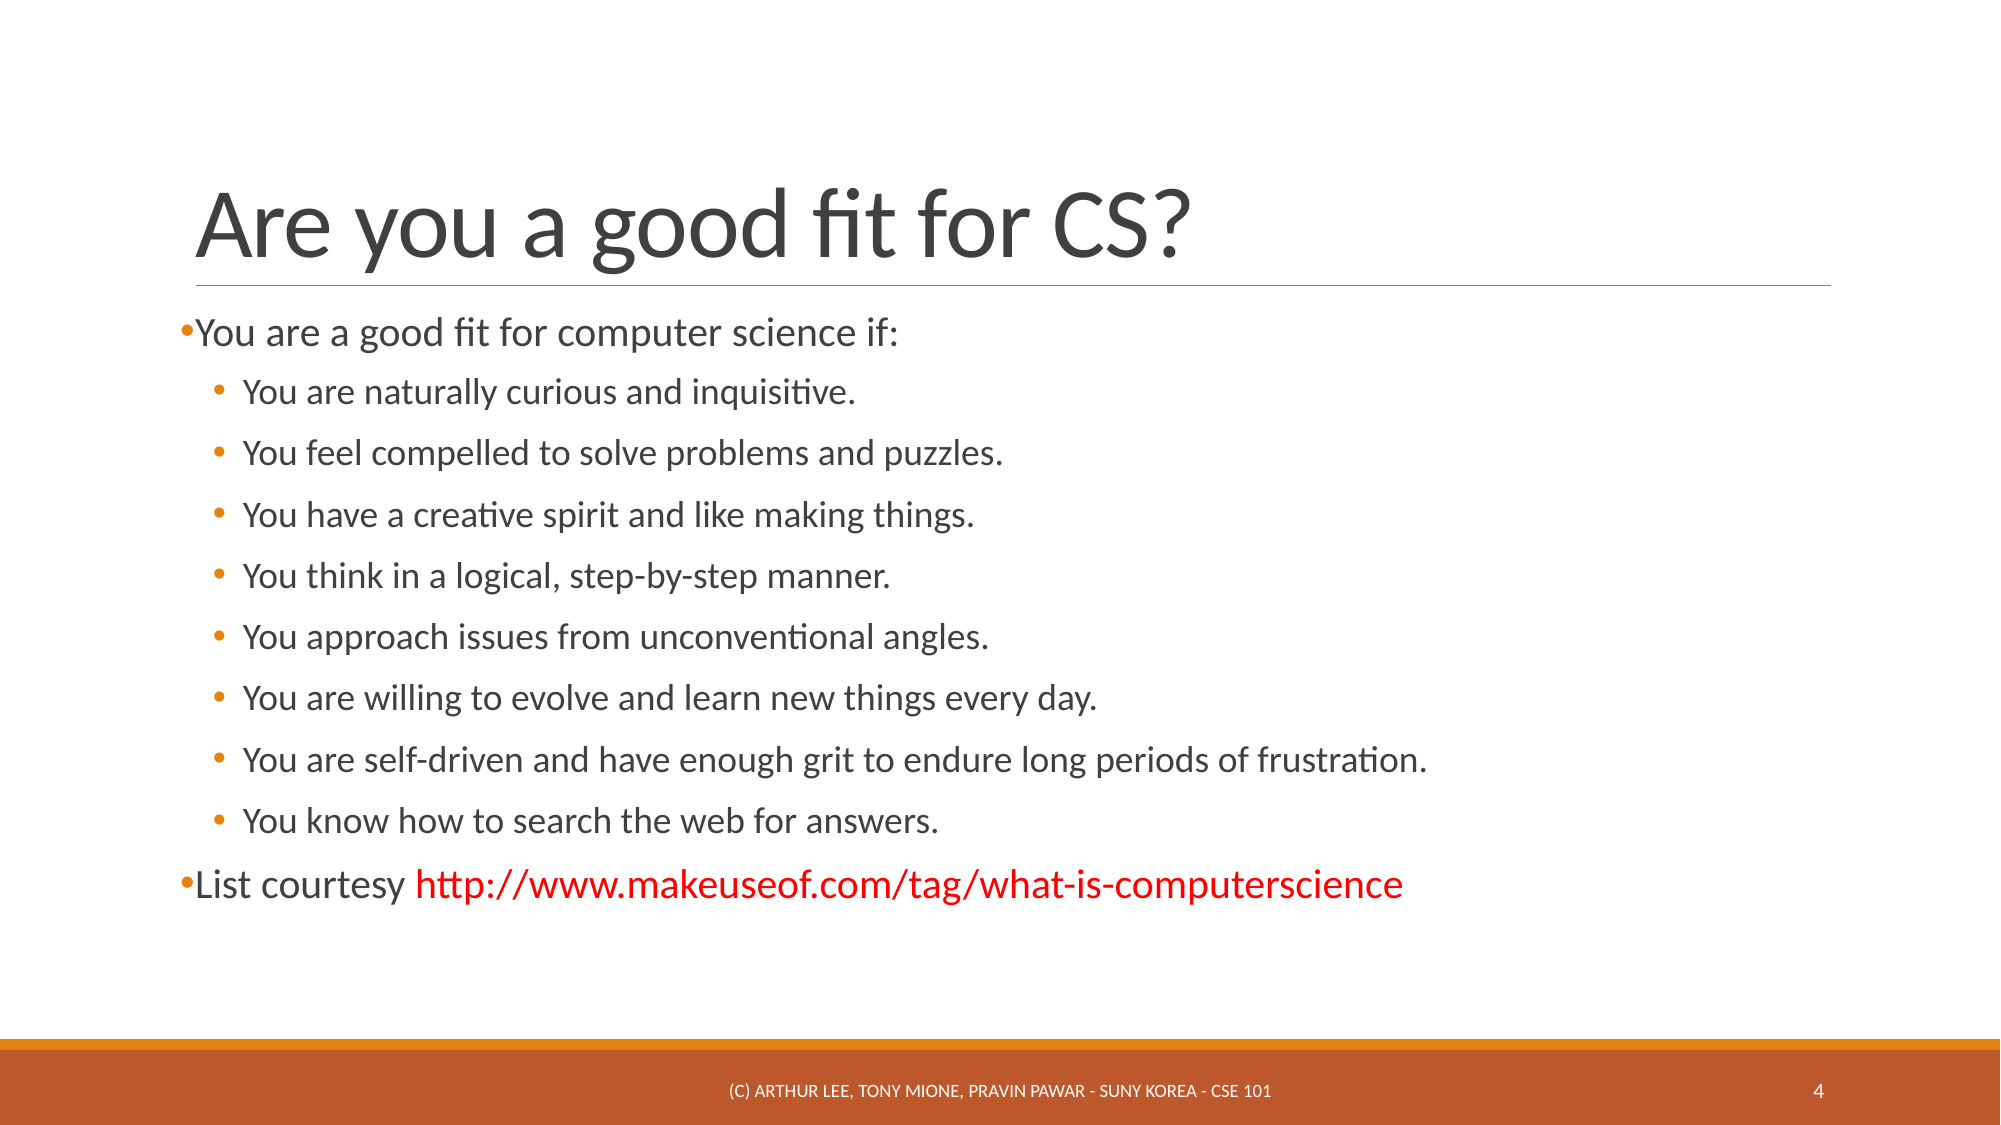

# Are you a good fit for CS?
You are a good fit for computer science if:
You are naturally curious and inquisitive.
You feel compelled to solve problems and puzzles.
You have a creative spirit and like making things.
You think in a logical, step-by-step manner.
You approach issues from unconventional angles.
You are willing to evolve and learn new things every day.
You are self-driven and have enough grit to endure long periods of frustration.
You know how to search the web for answers.
List courtesy http://www.makeuseof.com/tag/what-is-computerscience
(c) Arthur Lee, Tony Mione, Pravin Pawar - SUNY Korea - CSE 101
4